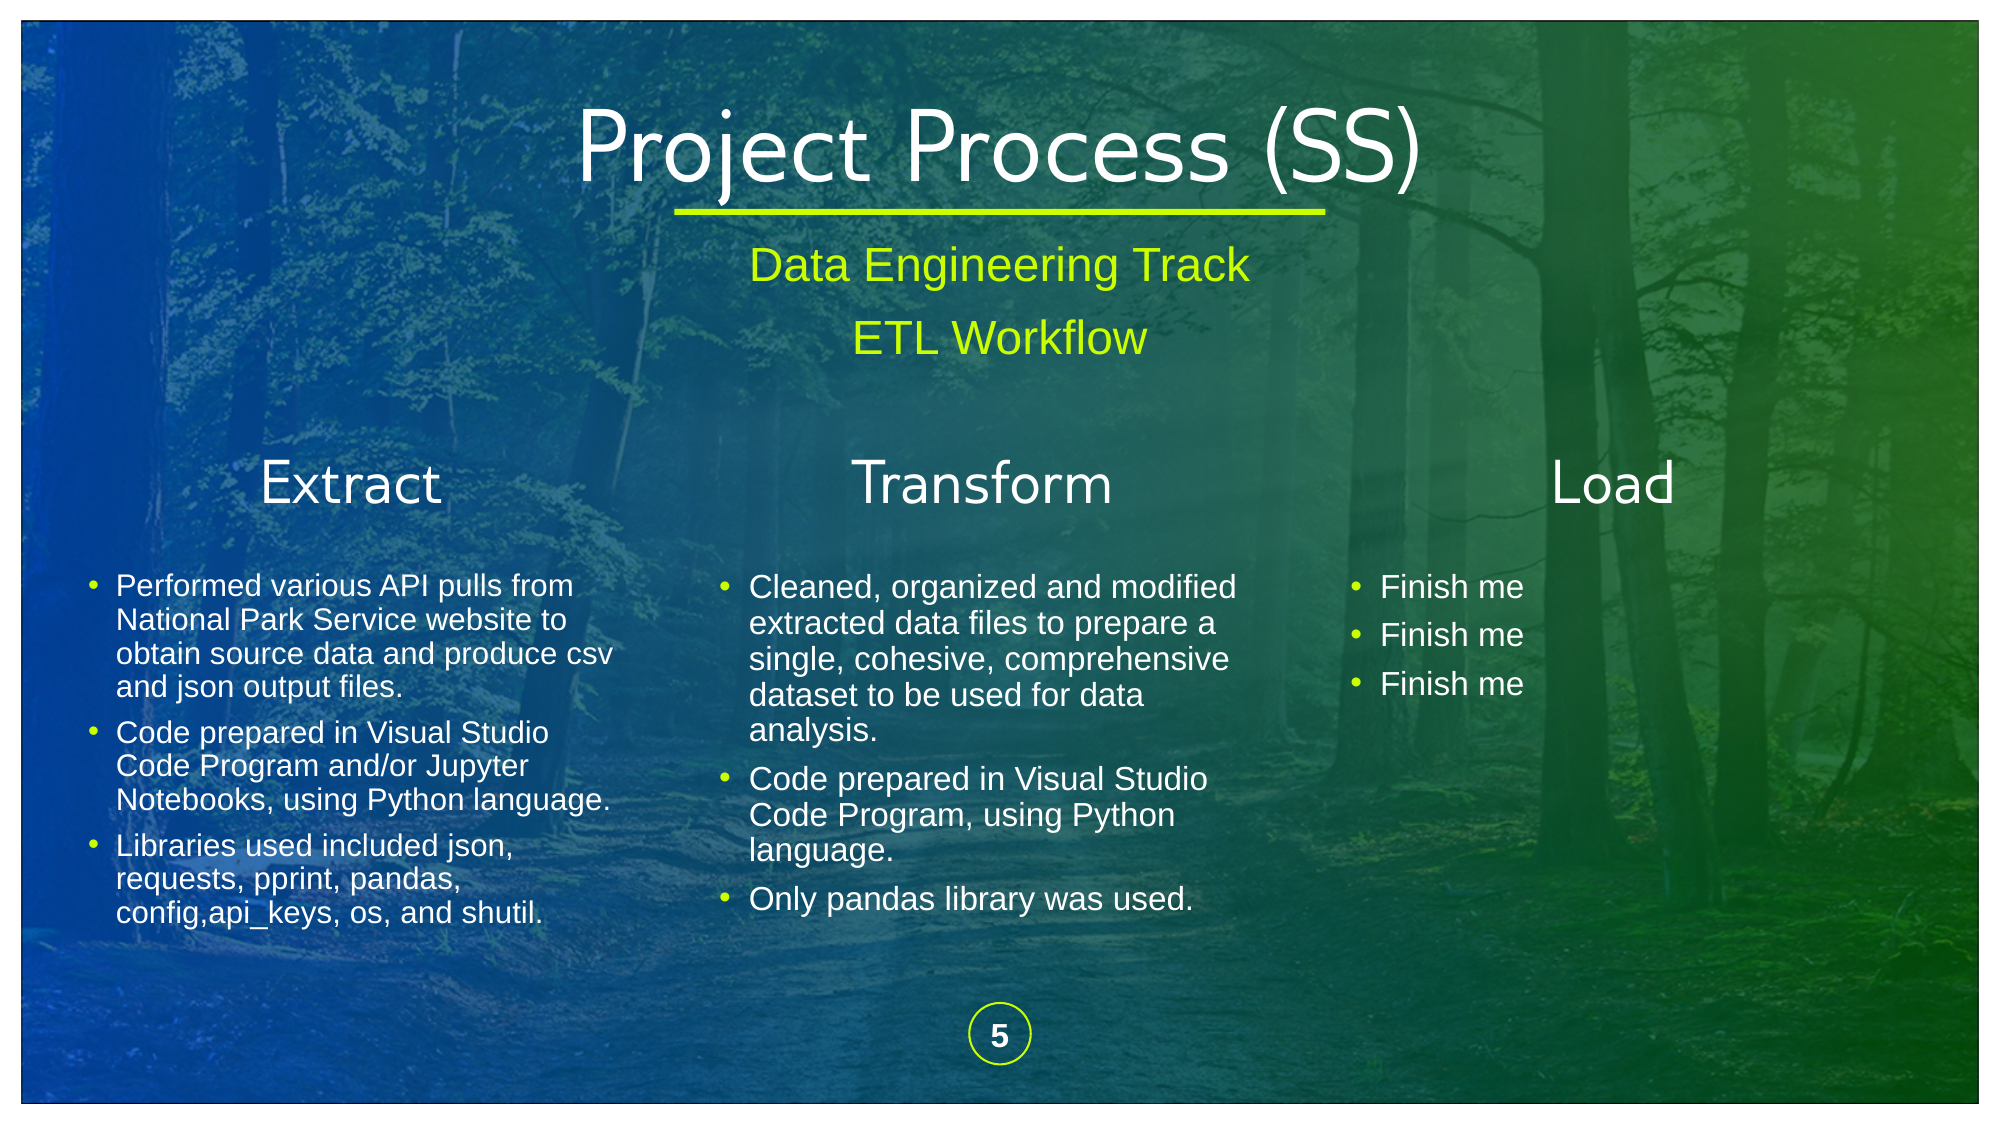

# Project Process (SS)
Data Engineering Track
ETL Workflow
Transform
Load
Extract
Cleaned, organized and modified extracted data files to prepare a single, cohesive, comprehensive dataset to be used for data analysis.
Code prepared in Visual Studio Code Program, using Python language.
Only pandas library was used.

Finish me
Finish me
Finish me

Performed various API pulls from National Park Service website to obtain source data and produce csv and json output files.
Code prepared in Visual Studio Code Program and/or Jupyter Notebooks, using Python language.
Libraries used included json, requests, pprint, pandas, config,api_keys, os, and shutil.

5